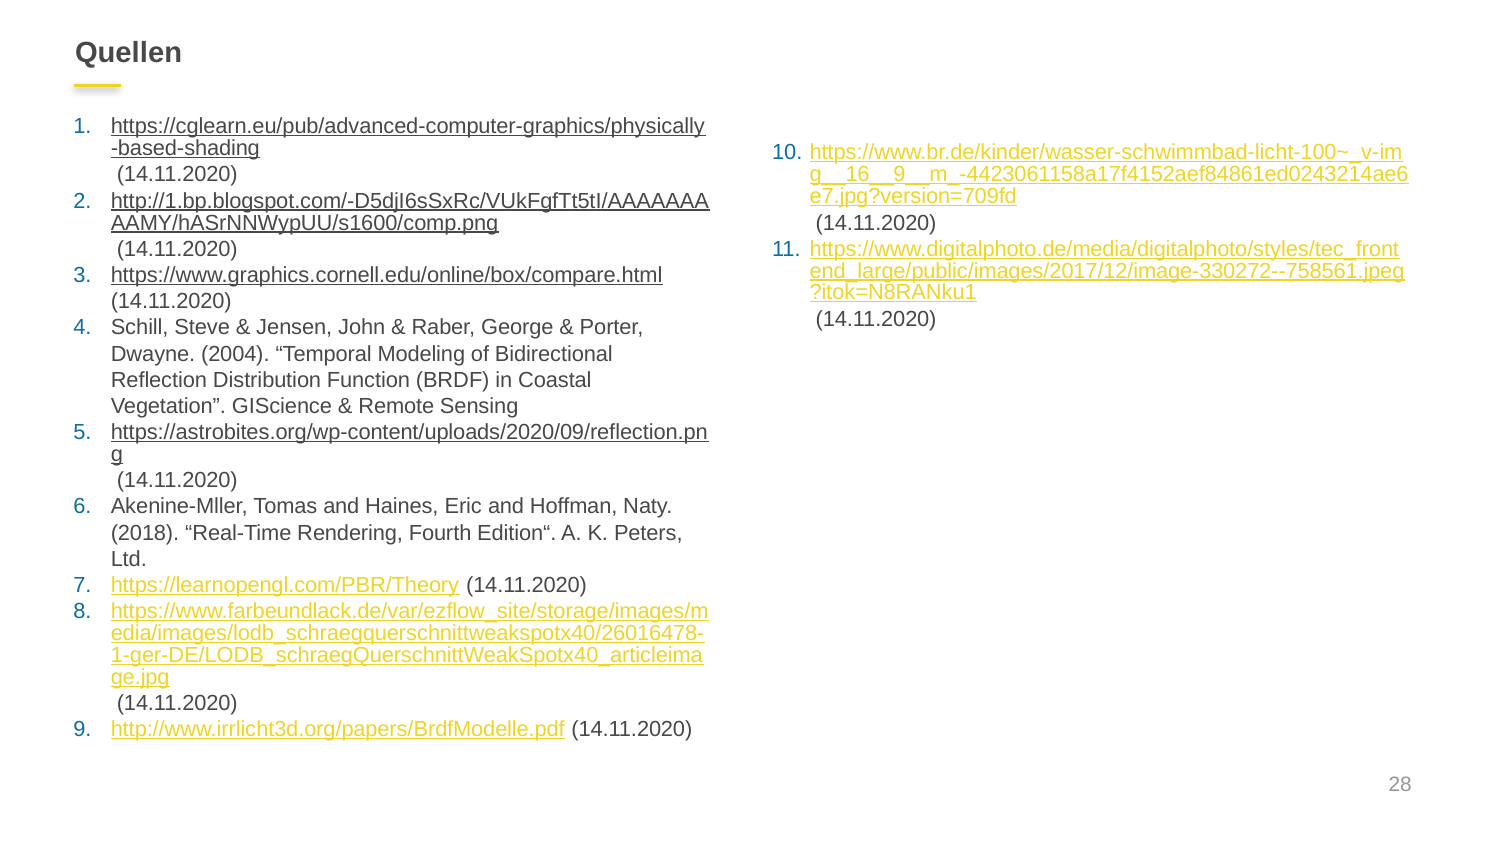

# Quellen
https://cglearn.eu/pub/advanced-computer-graphics/physically-based-shading (14.11.2020)
http://1.bp.blogspot.com/-D5djI6sSxRc/VUkFgfTt5tI/AAAAAAAAAMY/hASrNNWypUU/s1600/comp.png (14.11.2020)
https://www.graphics.cornell.edu/online/box/compare.html (14.11.2020)
Schill, Steve & Jensen, John & Raber, George & Porter, Dwayne. (2004). “Temporal Modeling of Bidirectional Reflection Distribution Function (BRDF) in Coastal Vegetation”. GIScience & Remote Sensing
https://astrobites.org/wp-content/uploads/2020/09/reflection.png (14.11.2020)
Akenine-Mller, Tomas and Haines, Eric and Hoffman, Naty. (2018). “Real-Time Rendering, Fourth Edition“. A. K. Peters, Ltd.
https://learnopengl.com/PBR/Theory (14.11.2020)
https://www.farbeundlack.de/var/ezflow_site/storage/images/media/images/lodb_schraegquerschnittweakspotx40/26016478-1-ger-DE/LODB_schraegQuerschnittWeakSpotx40_articleimage.jpg (14.11.2020)
http://www.irrlicht3d.org/papers/BrdfModelle.pdf (14.11.2020)

https://www.br.de/kinder/wasser-schwimmbad-licht-100~_v-img__16__9__m_-4423061158a17f4152aef84861ed0243214ae6e7.jpg?version=709fd (14.11.2020)
https://www.digitalphoto.de/media/digitalphoto/styles/tec_frontend_large/public/images/2017/12/image-330272--758561.jpeg?itok=N8RANku1 (14.11.2020)